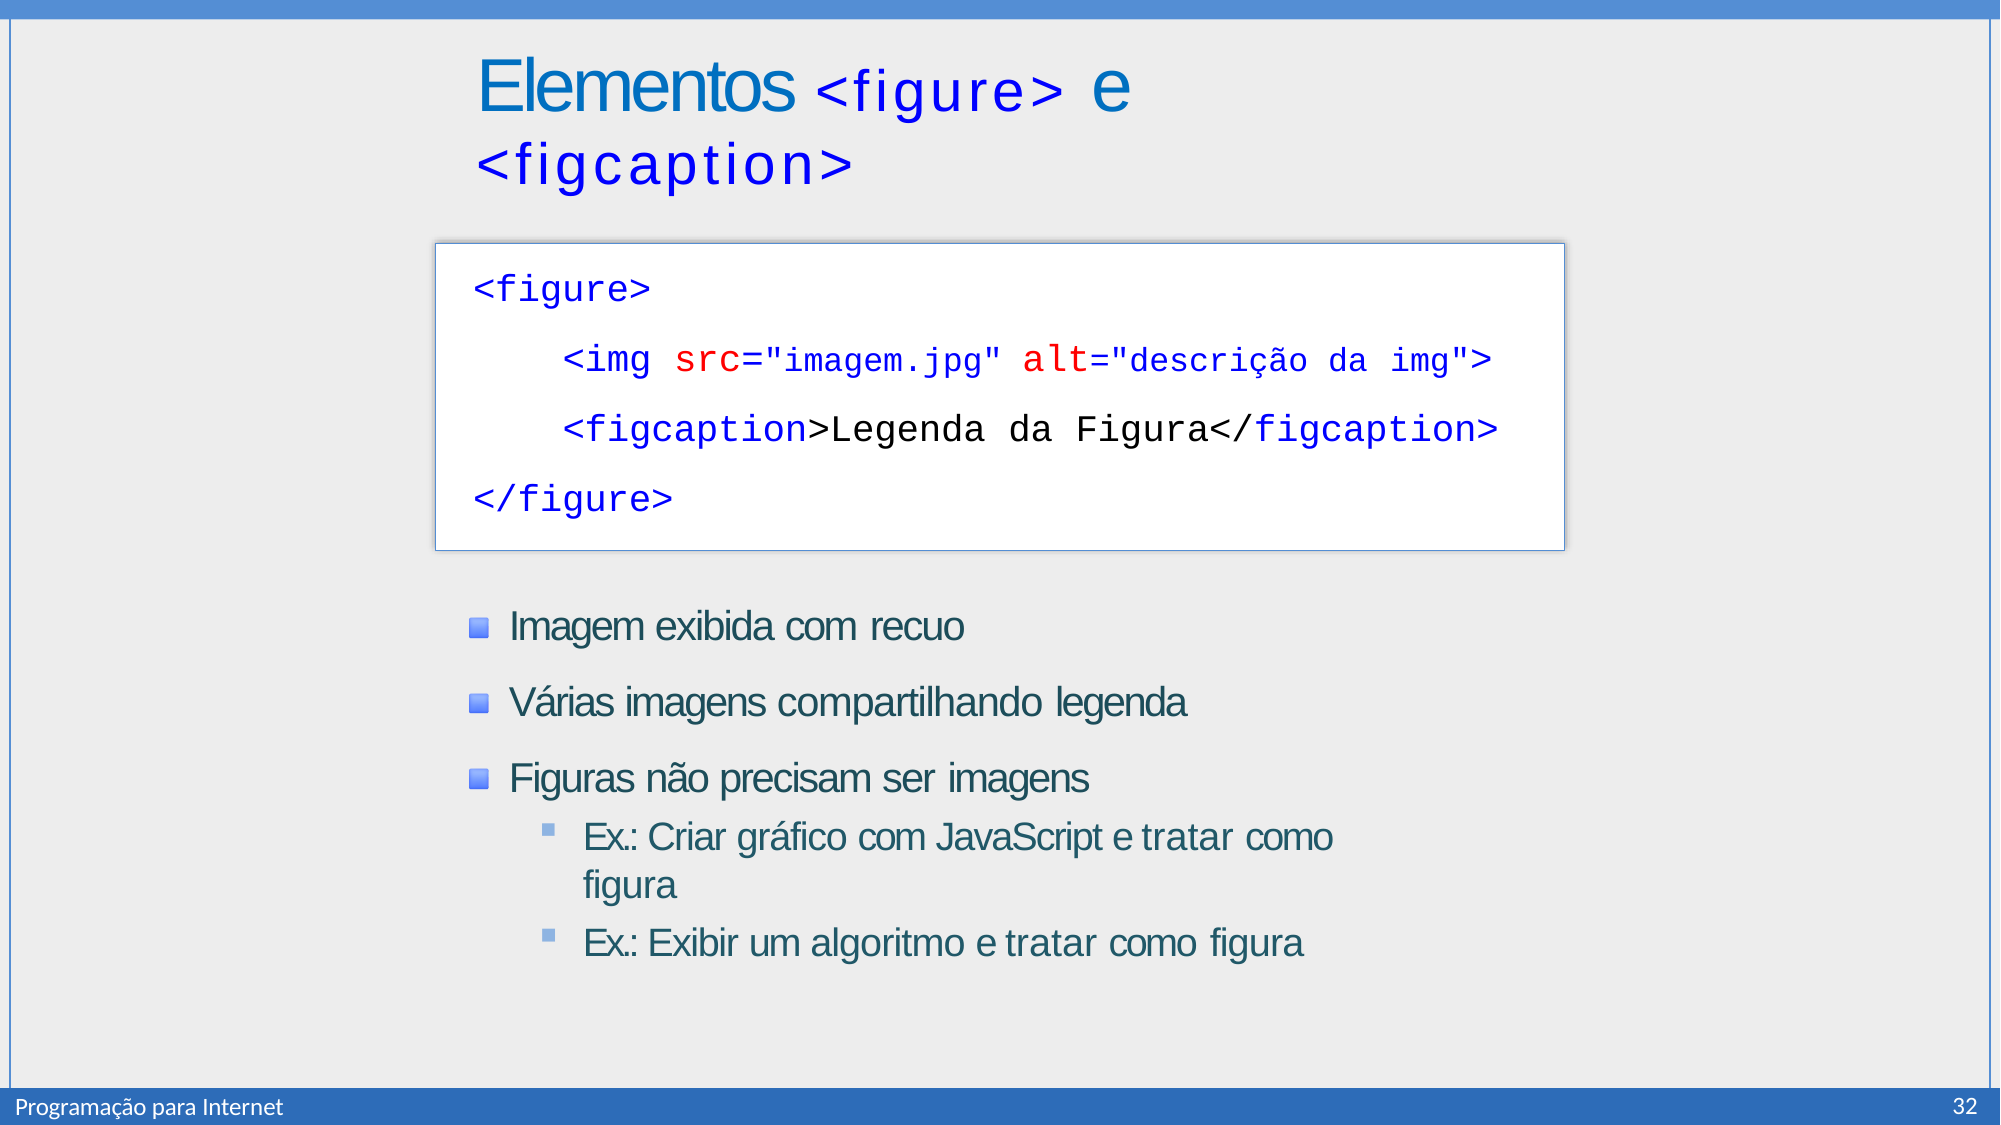

# Elementos <figure> e <figcaption>

<figure>
<img src="imagem.jpg" alt="descrição da img">
<figcaption>Legenda da Figura</figcaption>
</figure>
Imagem exibida com recuo
Várias imagens compartilhando legenda
Figuras não precisam ser imagens
Ex.: Criar gráfico com JavaScript e tratar como figura
Ex.: Exibir um algoritmo e tratar como figura

32
Programação para Internet